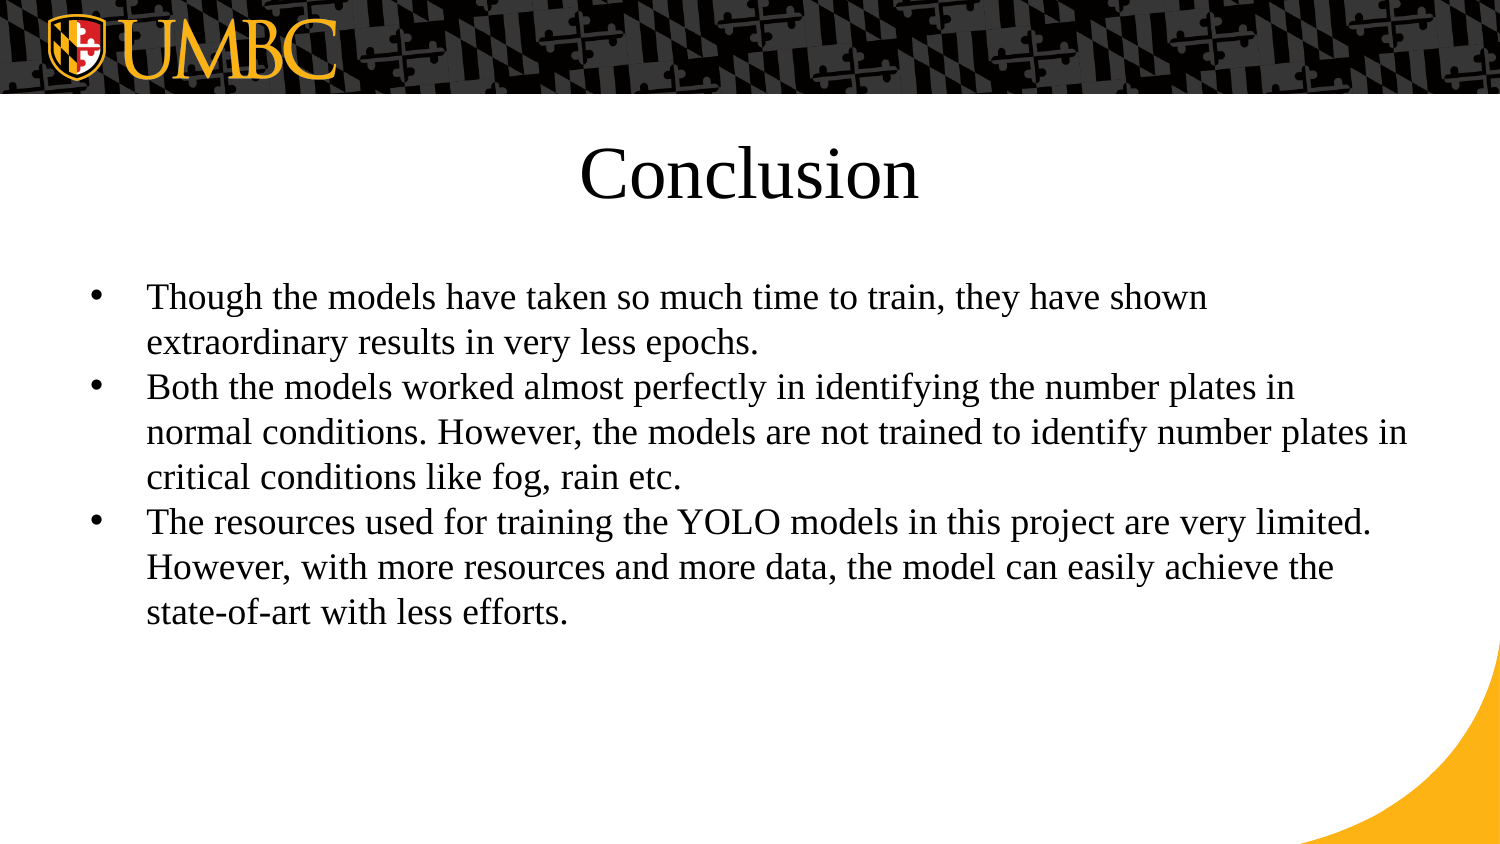

# Conclusion
Though the models have taken so much time to train, they have shown extraordinary results in very less epochs.
Both the models worked almost perfectly in identifying the number plates in normal conditions. However, the models are not trained to identify number plates in critical conditions like fog, rain etc.
The resources used for training the YOLO models in this project are very limited. However, with more resources and more data, the model can easily achieve the state-of-art with less efforts.